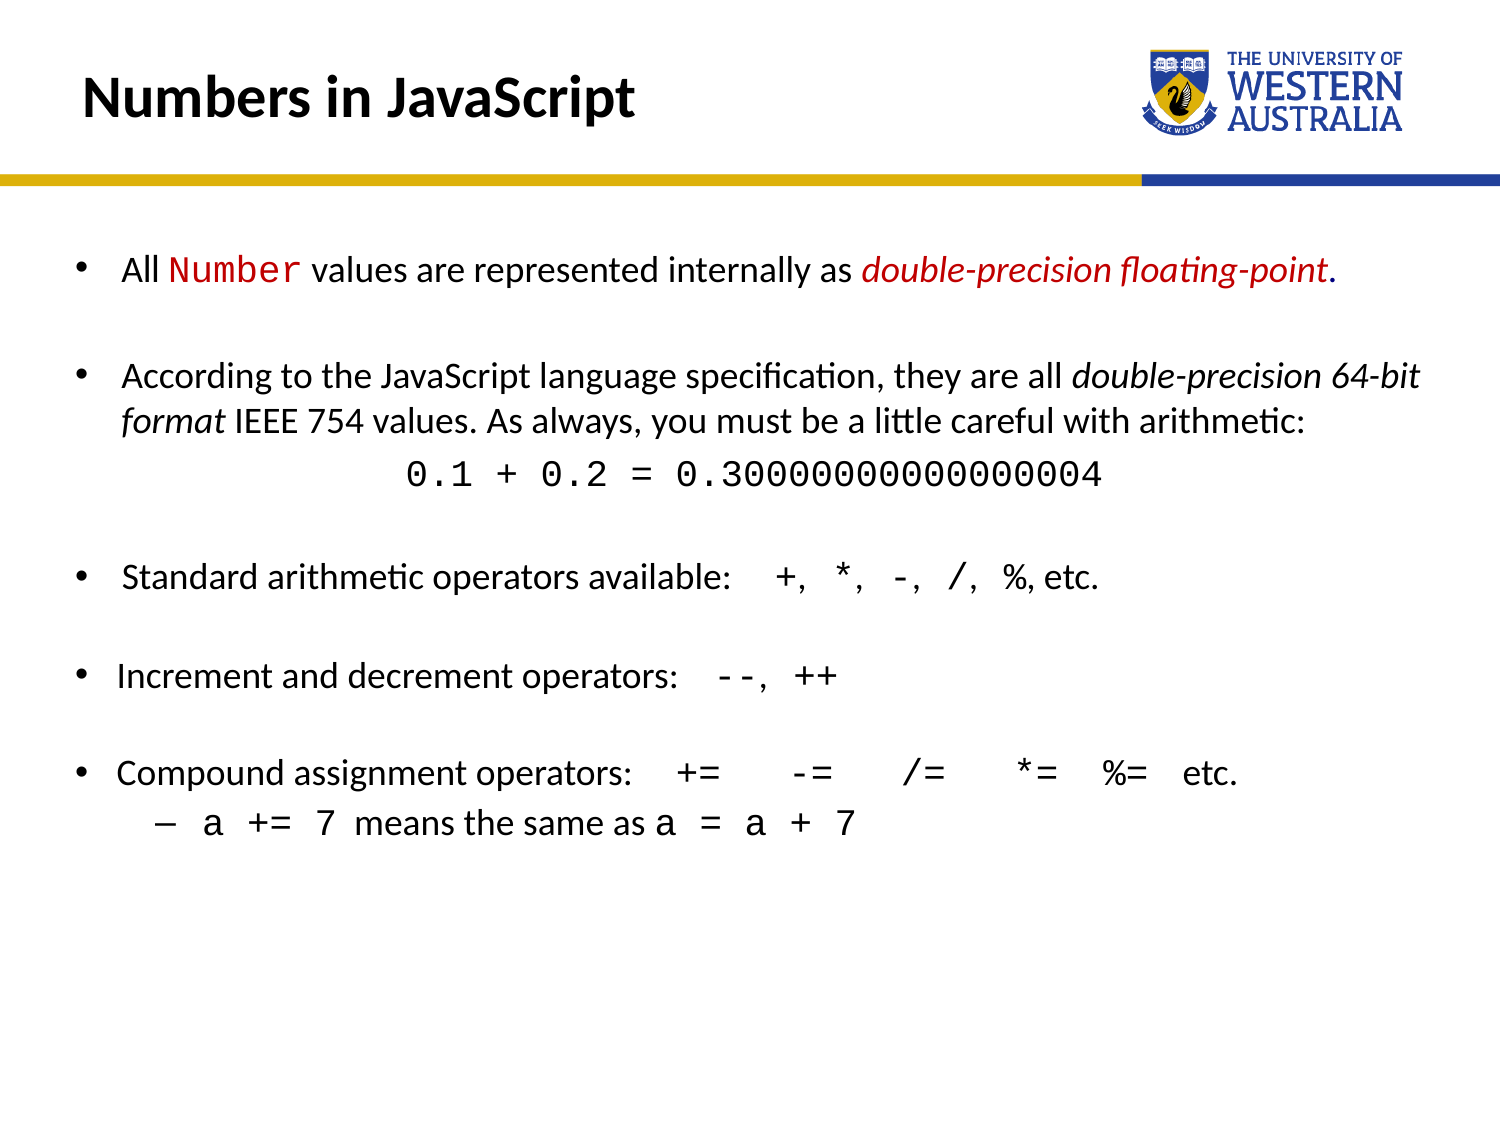

Numbers in JavaScript
All Number values are represented internally as double-precision floating-point.

According to the JavaScript language specification, they are all double-precision 64-bit format IEEE 754 values. As always, you must be a little careful with arithmetic:
0.1 + 0.2 = 0.30000000000000004

Standard arithmetic operators available:     +,   *,   -,   /,   %, etc.

Increment and decrement operators:    --,   ++

Compound assignment operators:     +=   -=   /=   *=  %=    etc.
a += 7  means the same as a = a + 7